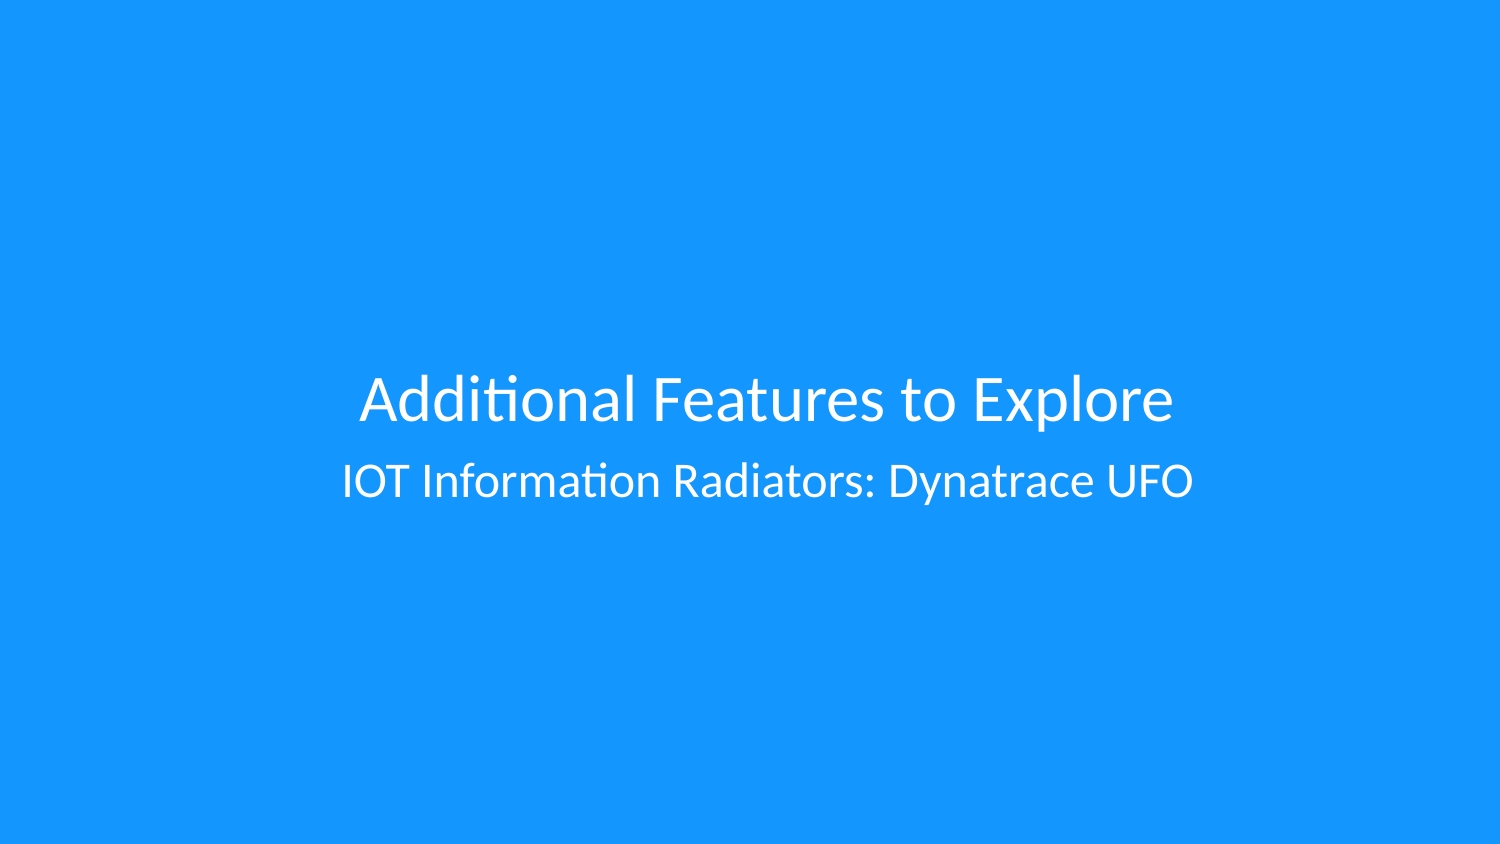

# Additional Features to Explore IOT Information Radiators: Dynatrace UFO